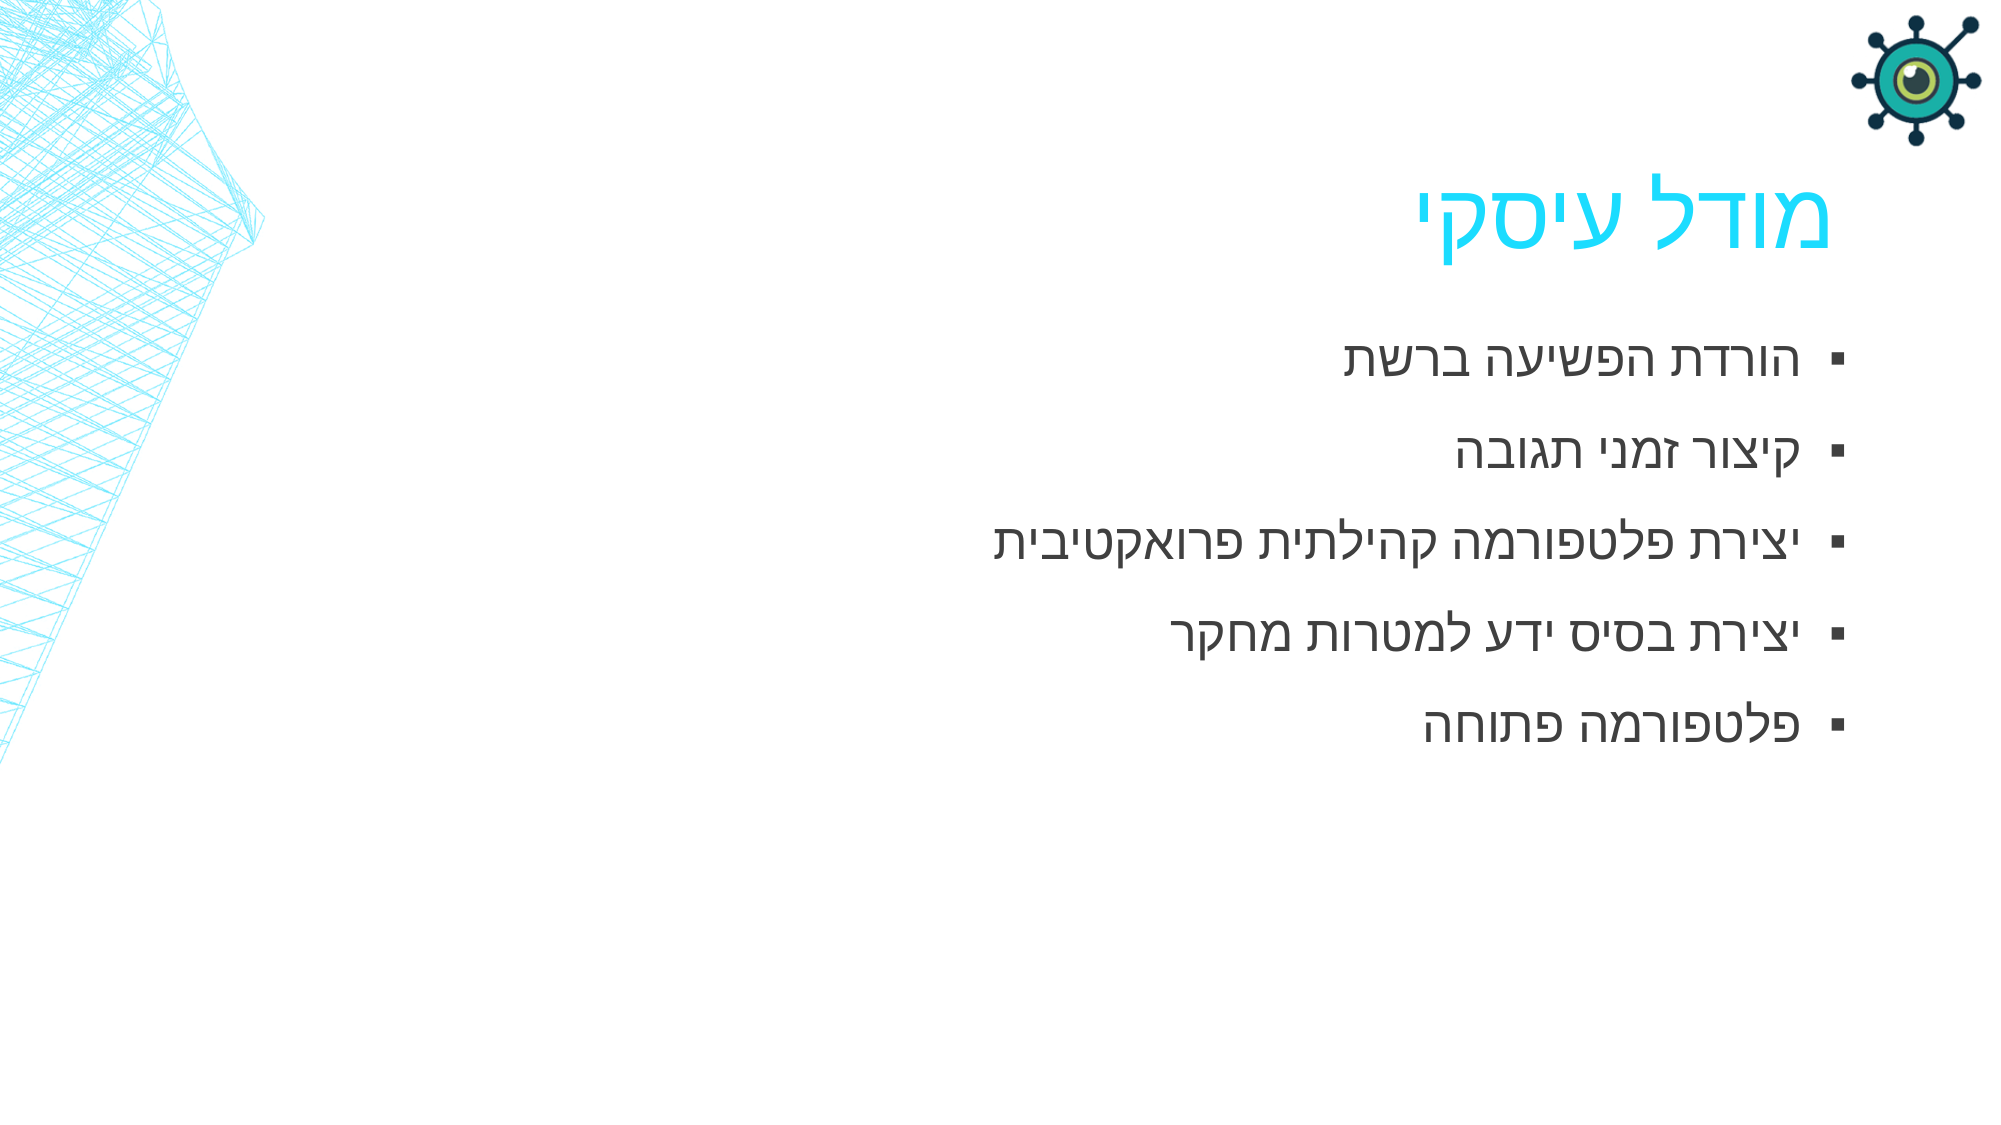

# מודל עיסקי
הורדת הפשיעה ברשת
קיצור זמני תגובה
יצירת פלטפורמה קהילתית פרואקטיבית
יצירת בסיס ידע למטרות מחקר
פלטפורמה פתוחה